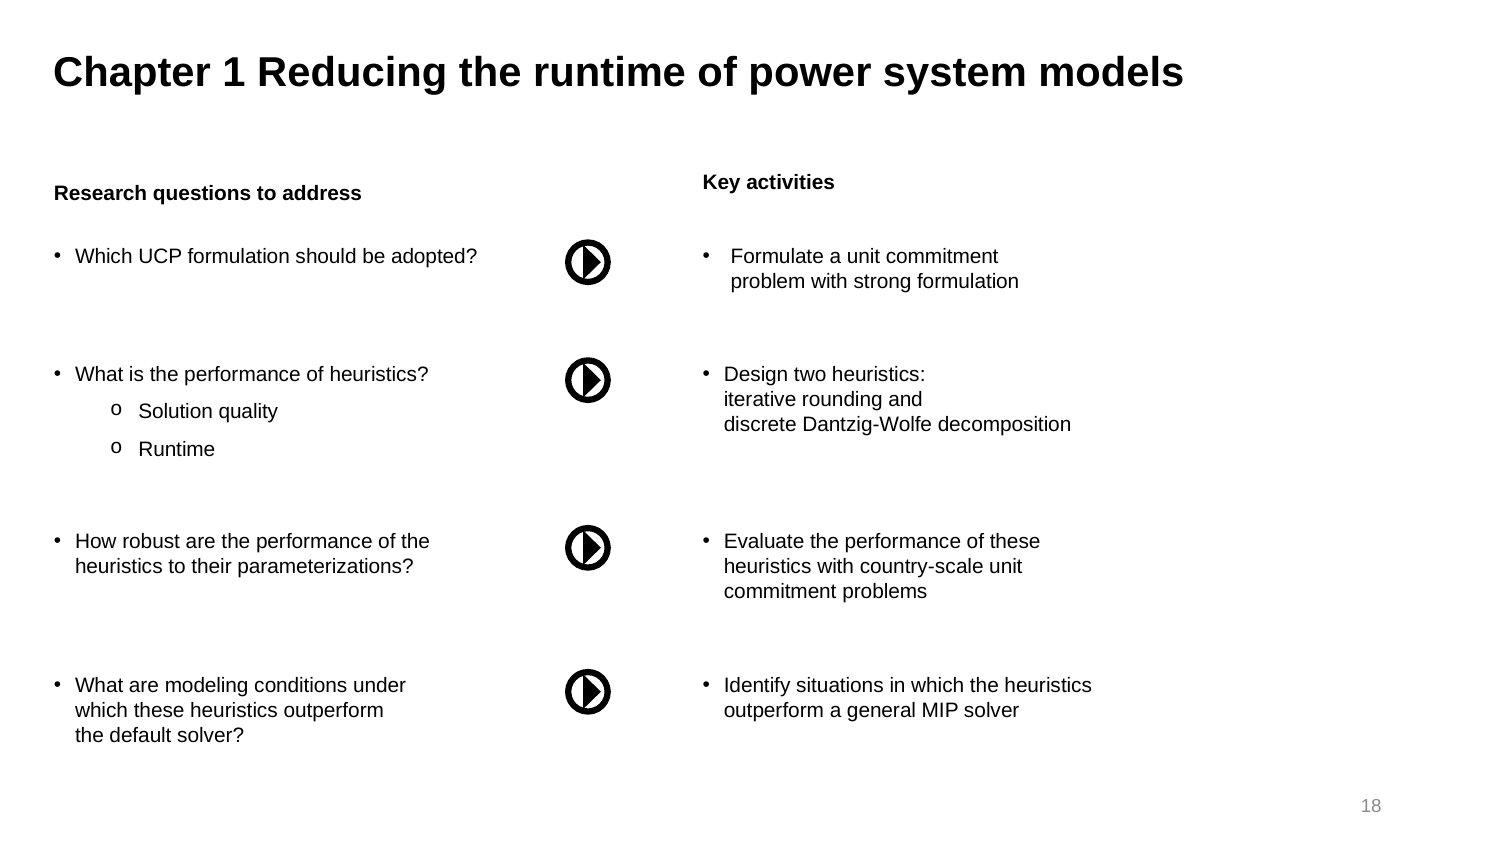

Chapter 1 Reducing the runtime of power system models
Research questions to address
Key activities
Which UCP formulation should be adopted?

Formulate a unit commitment problem with strong formulation
What is the performance of heuristics?
Solution quality
Runtime

Design two heuristics:
iterative rounding and
discrete Dantzig-Wolfe decomposition
How robust are the performance of the heuristics to their parameterizations?

Evaluate the performance of these heuristics with country-scale unit commitment problems
What are modeling conditions under
which these heuristics outperform
the default solver?

Identify situations in which the heuristics outperform a general MIP solver
18